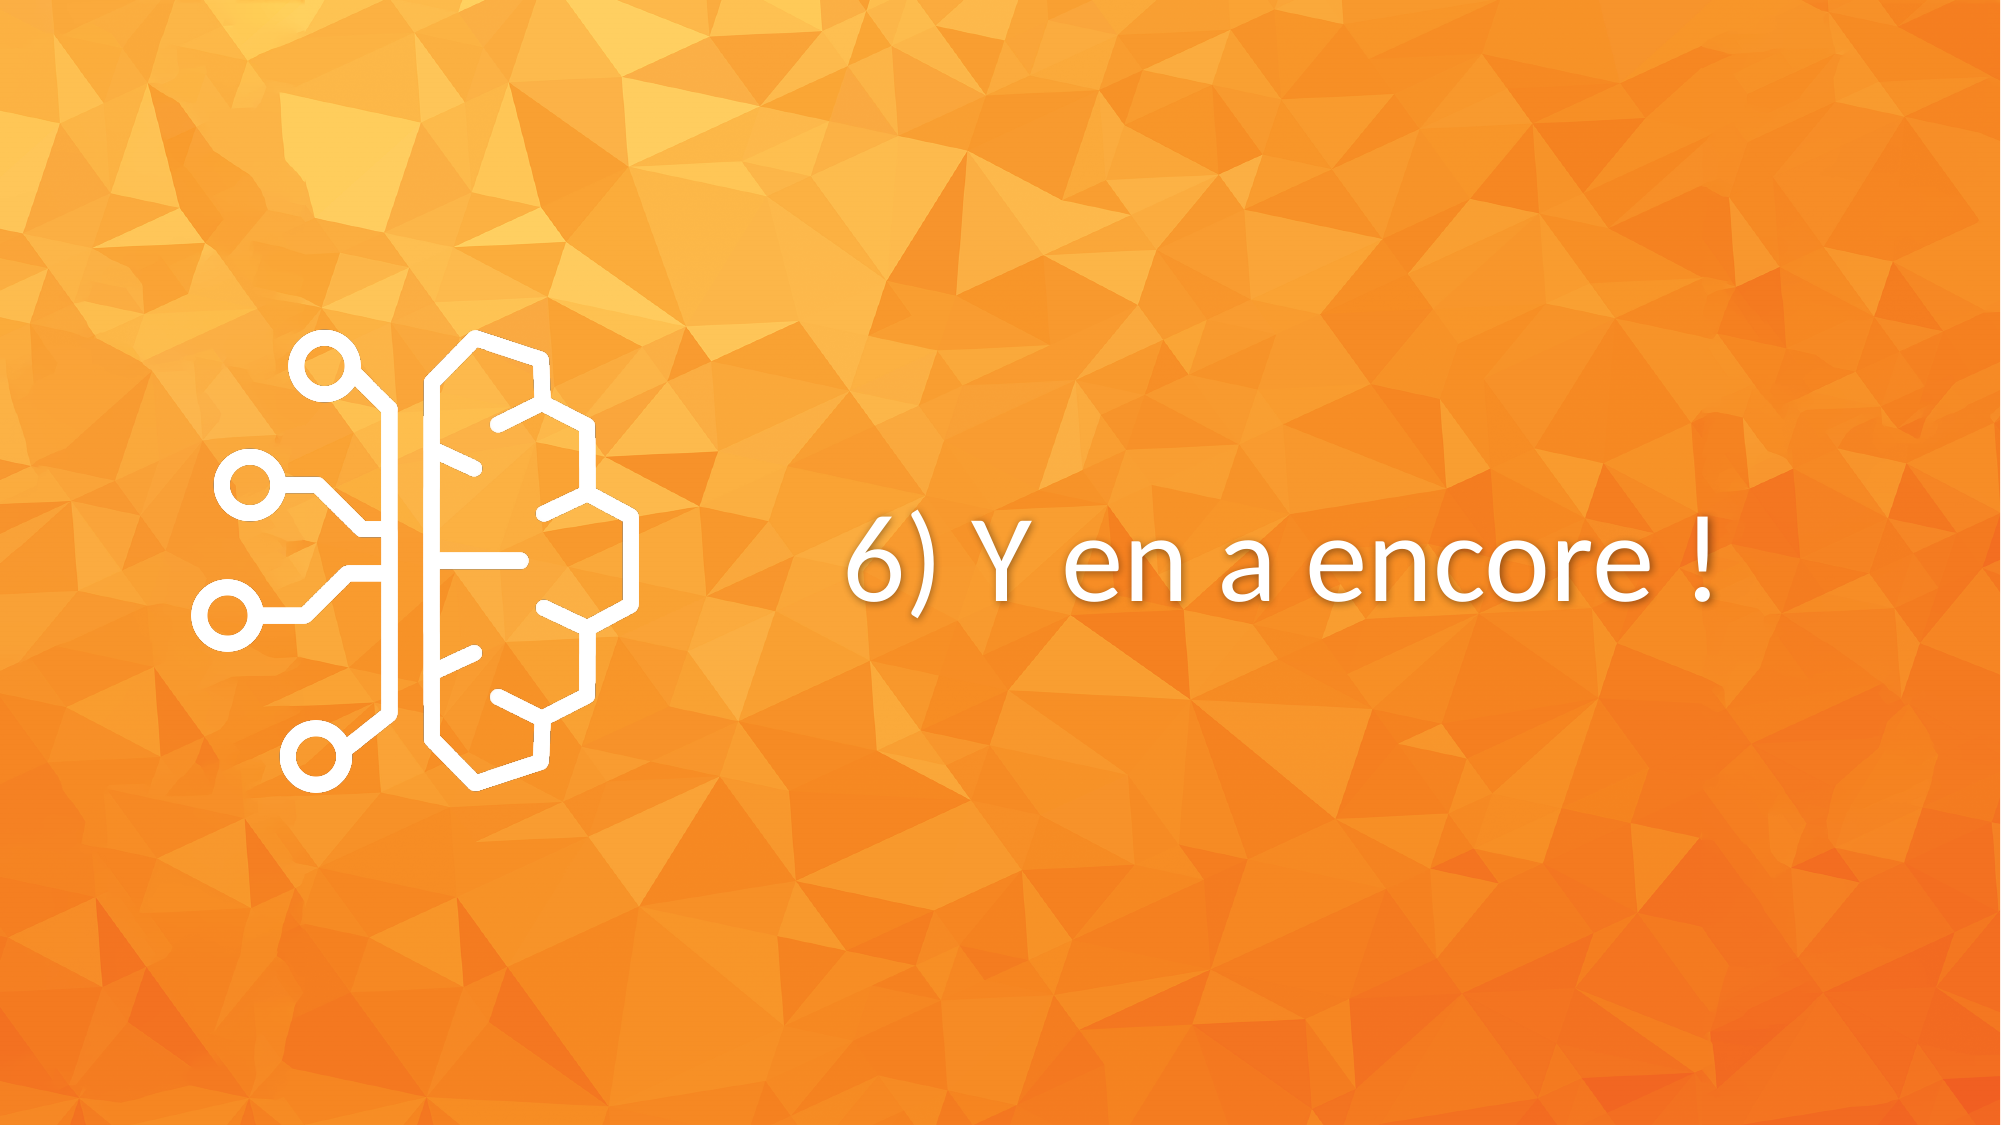

# 6) Y en a encore !